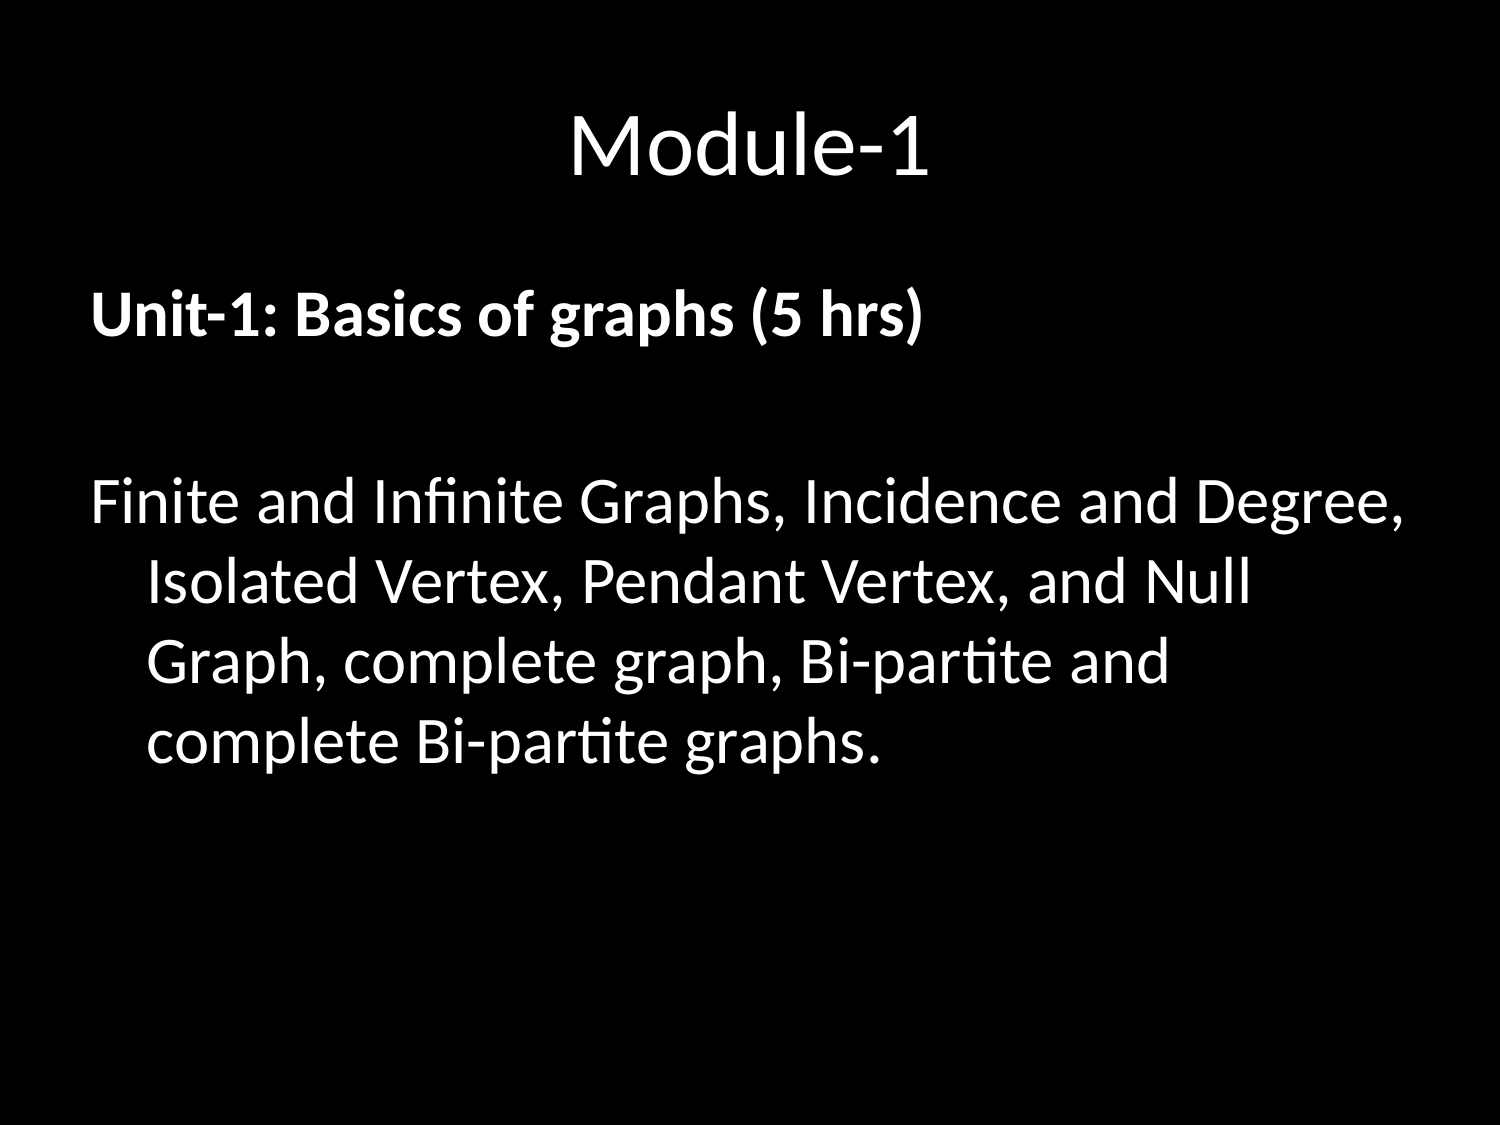

# Module-1
Unit-1: Basics of graphs (5 hrs)

Finite and Infinite Graphs, Incidence and Degree, Isolated Vertex, Pendant Vertex, and Null Graph, complete graph, Bi-partite and complete Bi-partite graphs.